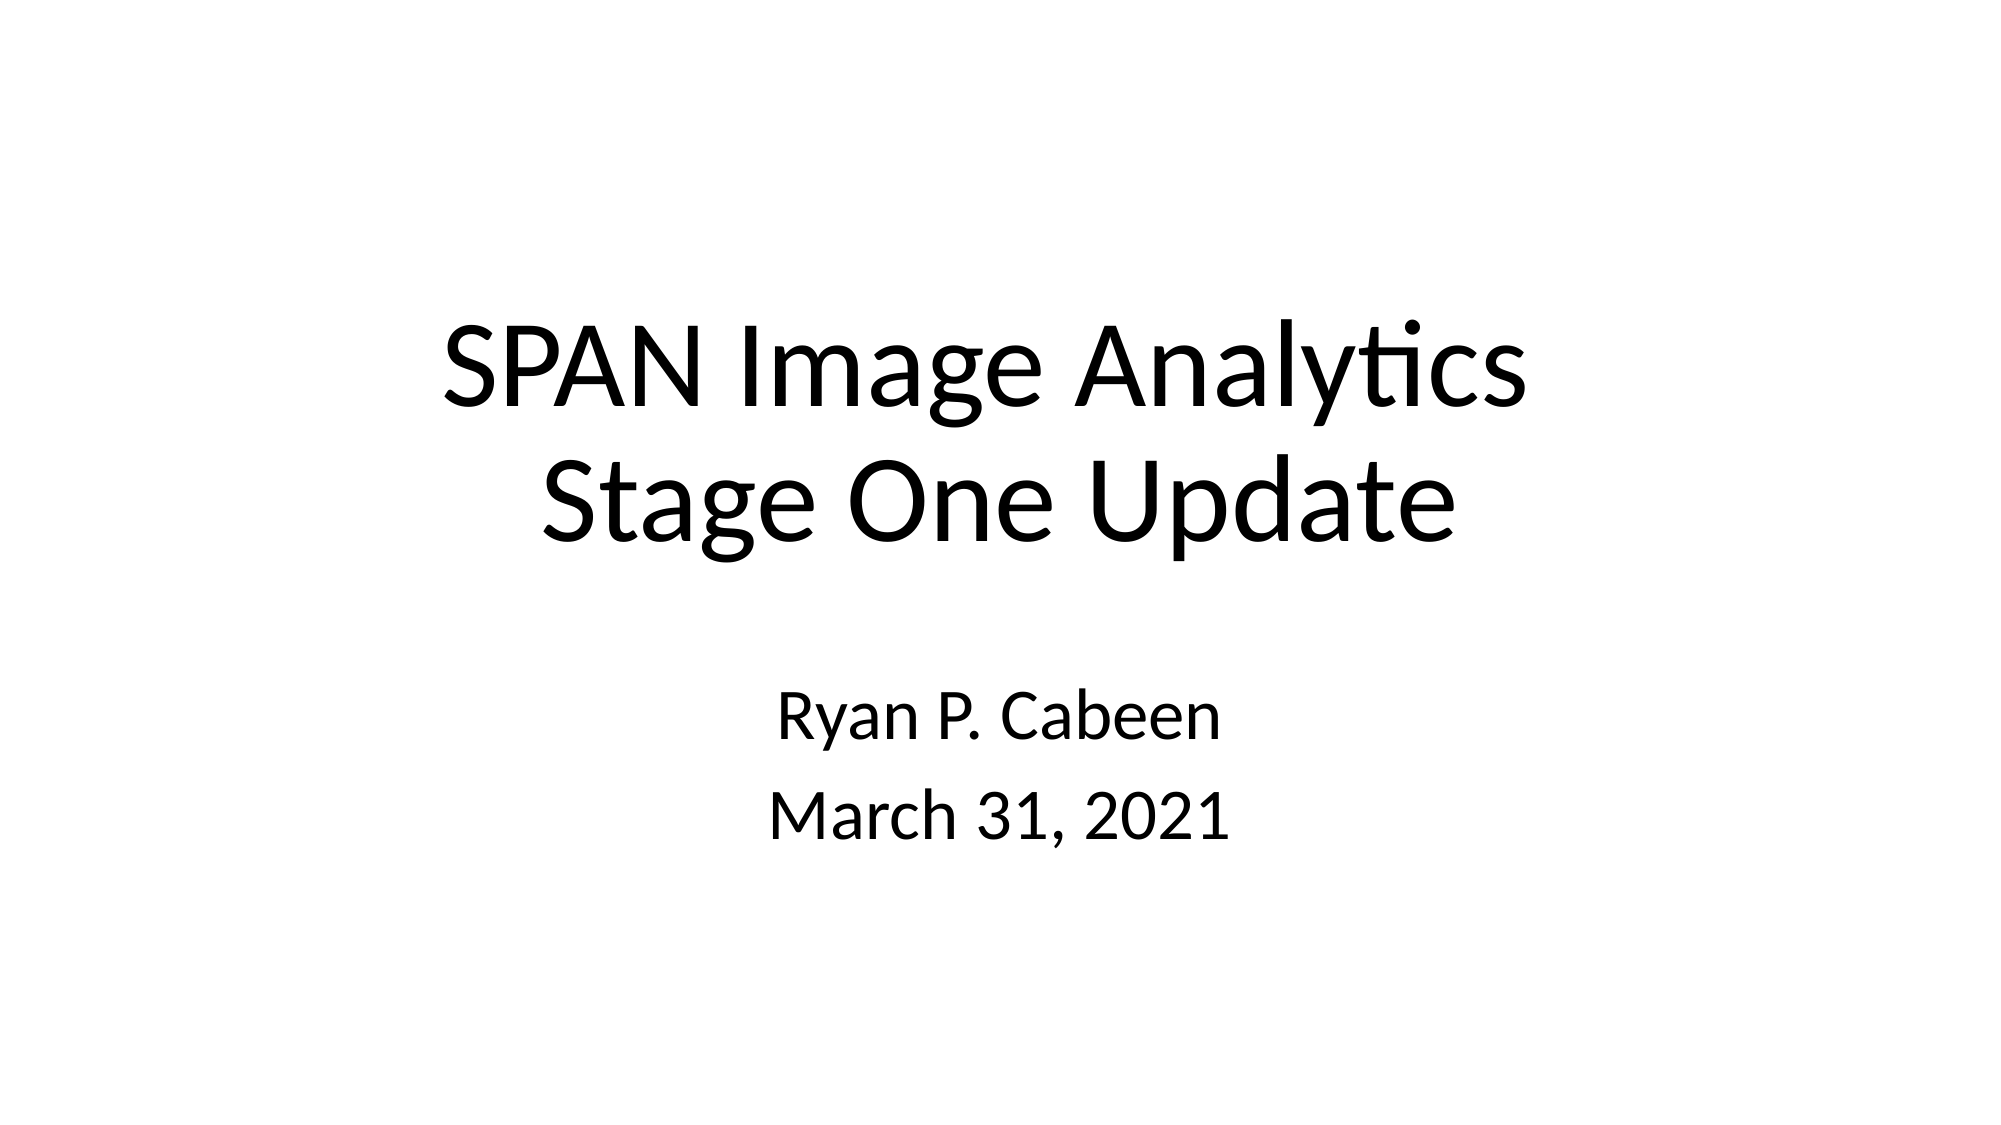

# SPAN Image Analytics Stage One Update
Ryan P. Cabeen
March 31, 2021